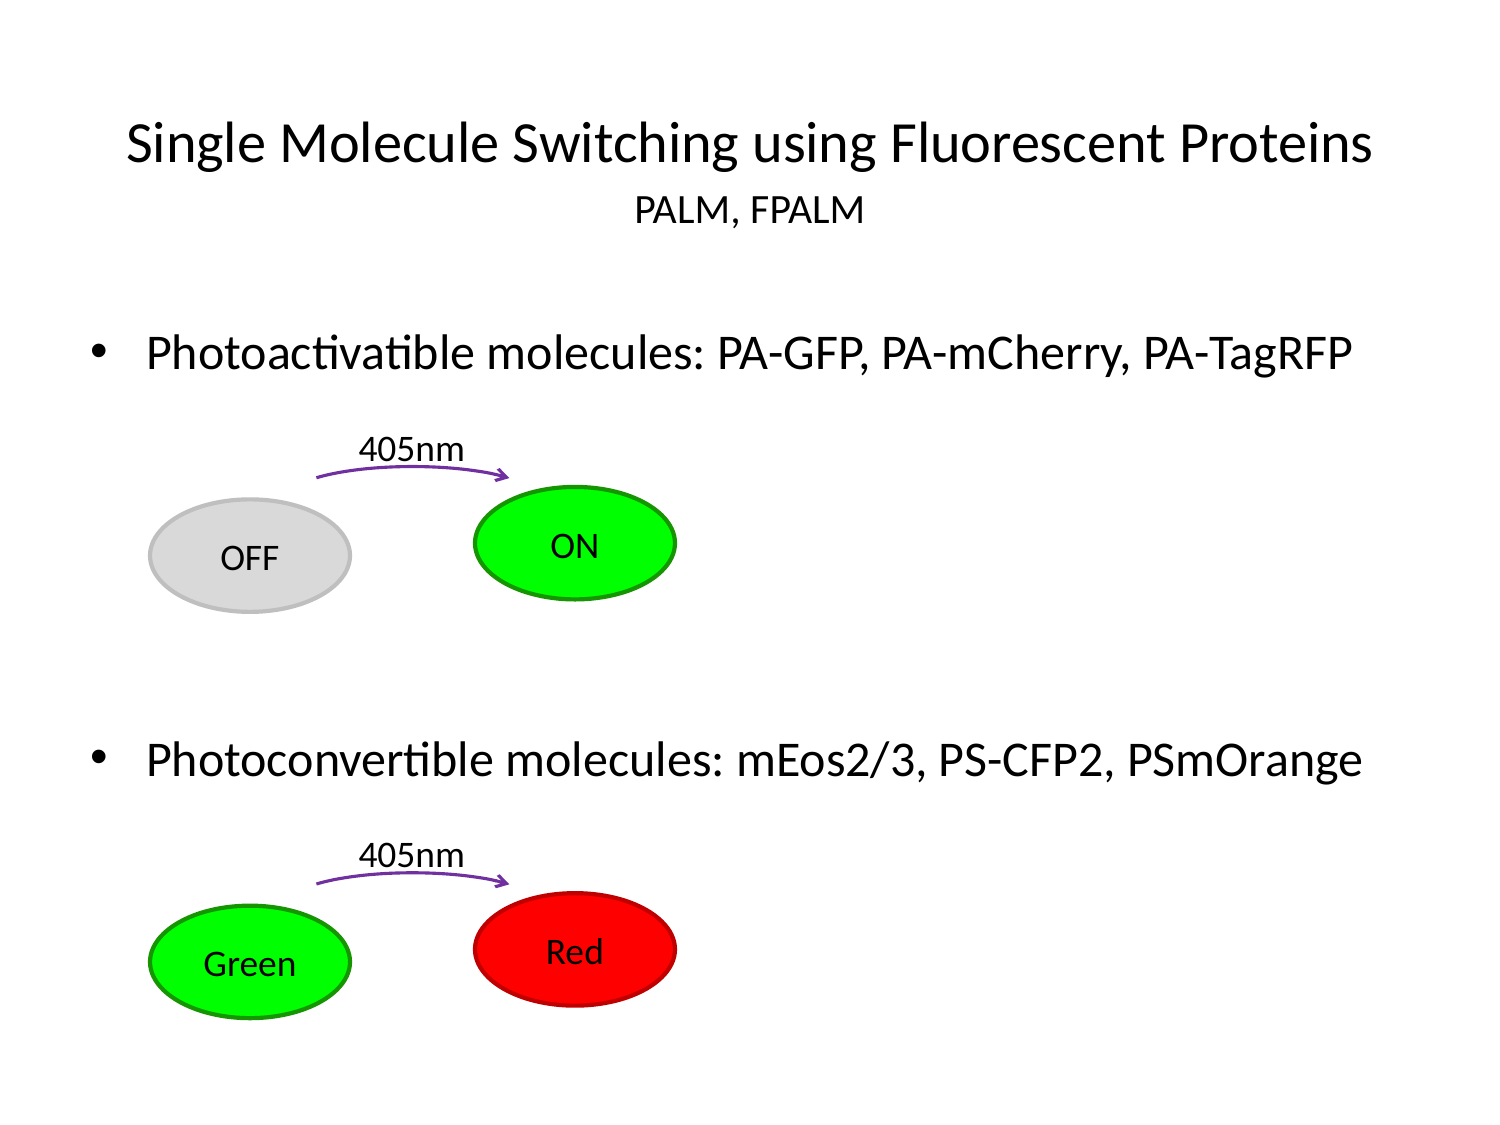

# Single Molecule Switching using Fluorescent Proteins
PALM, FPALM
Photoactivatible molecules: PA-GFP, PA-mCherry, PA-TagRFP
405nm

ON
OFF
Photoconvertible molecules: mEos2/3, PS-CFP2, PSmOrange
405nm

Red
Green